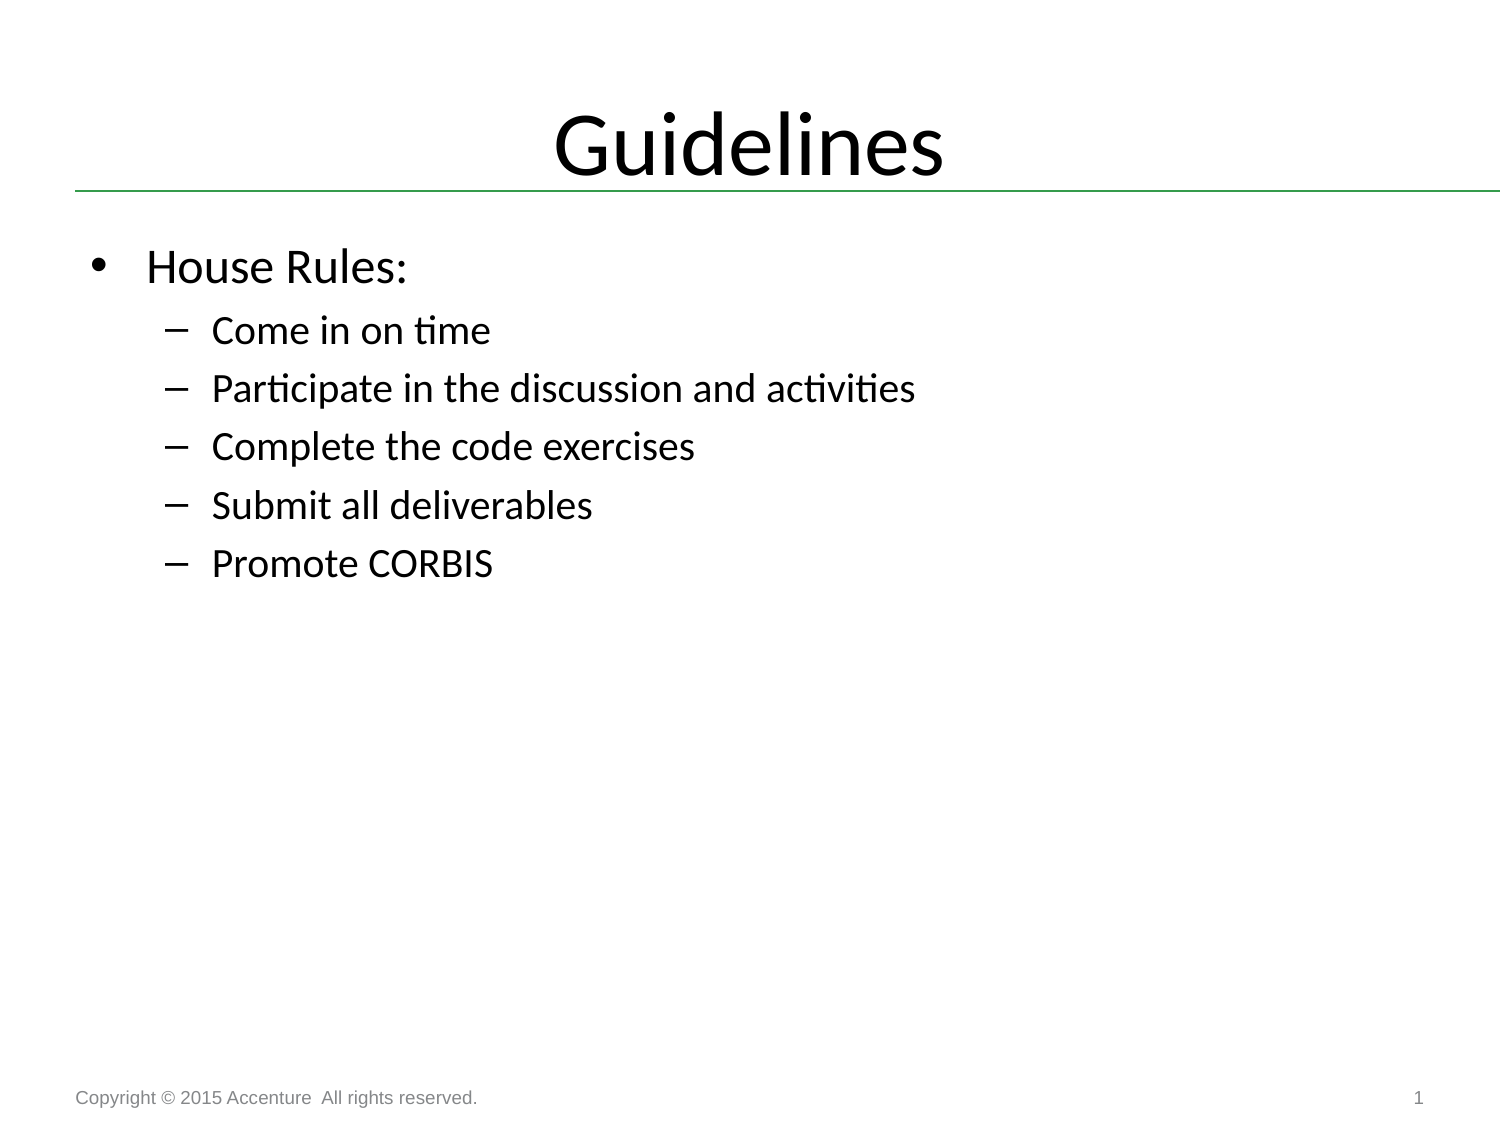

# Guidelines
House Rules:
Come in on time
Participate in the discussion and activities
Complete the code exercises
Submit all deliverables
Promote CORBIS